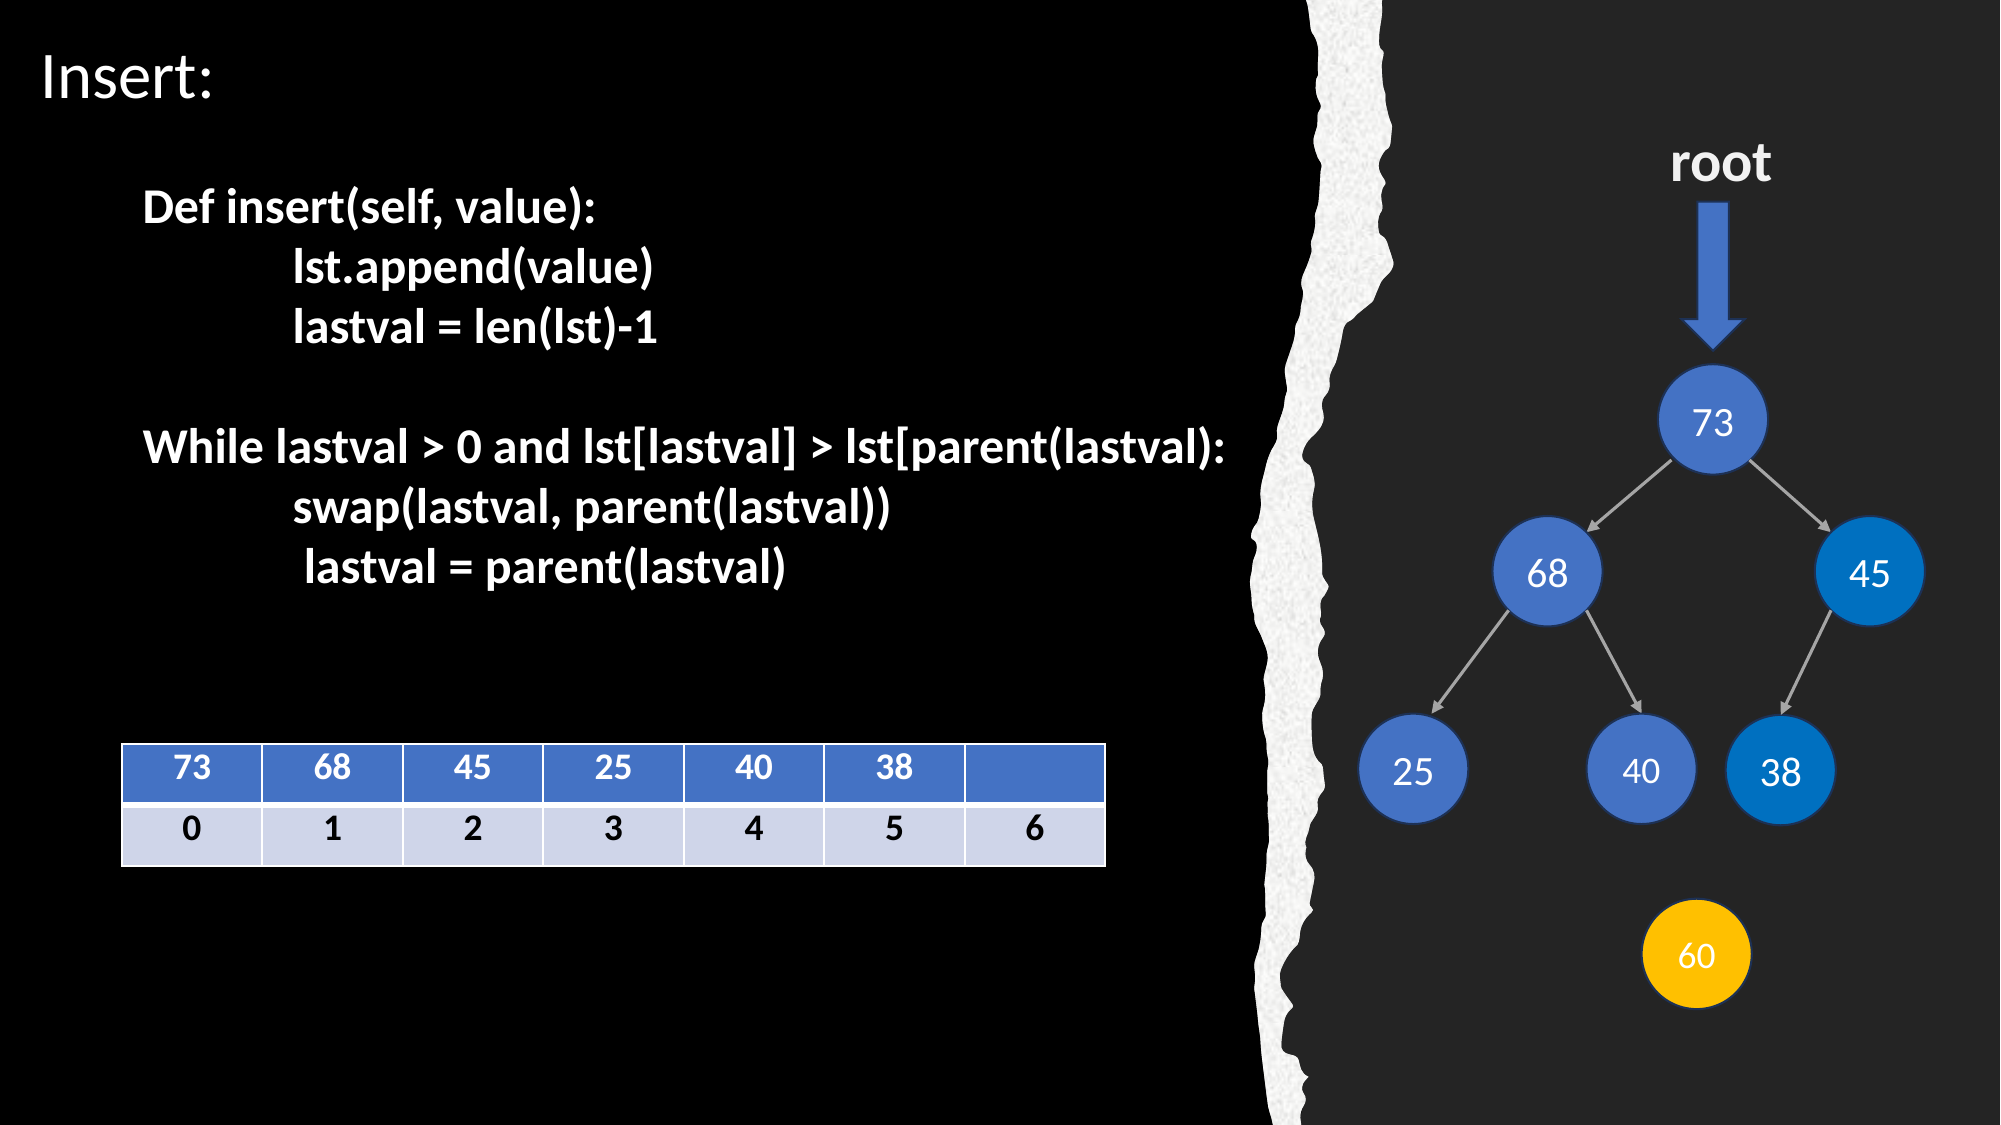

Insert:
root
Def insert(self, value):
	lst.append(value)
	lastval = len(lst)-1

While lastval > 0 and lst[lastval] > lst[parent(lastval):
	swap(lastval, parent(lastval))
	 lastval = parent(lastval)

73
68
45
25
40
38
| 73 | 68 | 45 | 25 | 40 | 38 |  |
| --- | --- | --- | --- | --- | --- | --- |
| 0 | 1 | 2 | 3 | 4 | 5 | 6 |
60